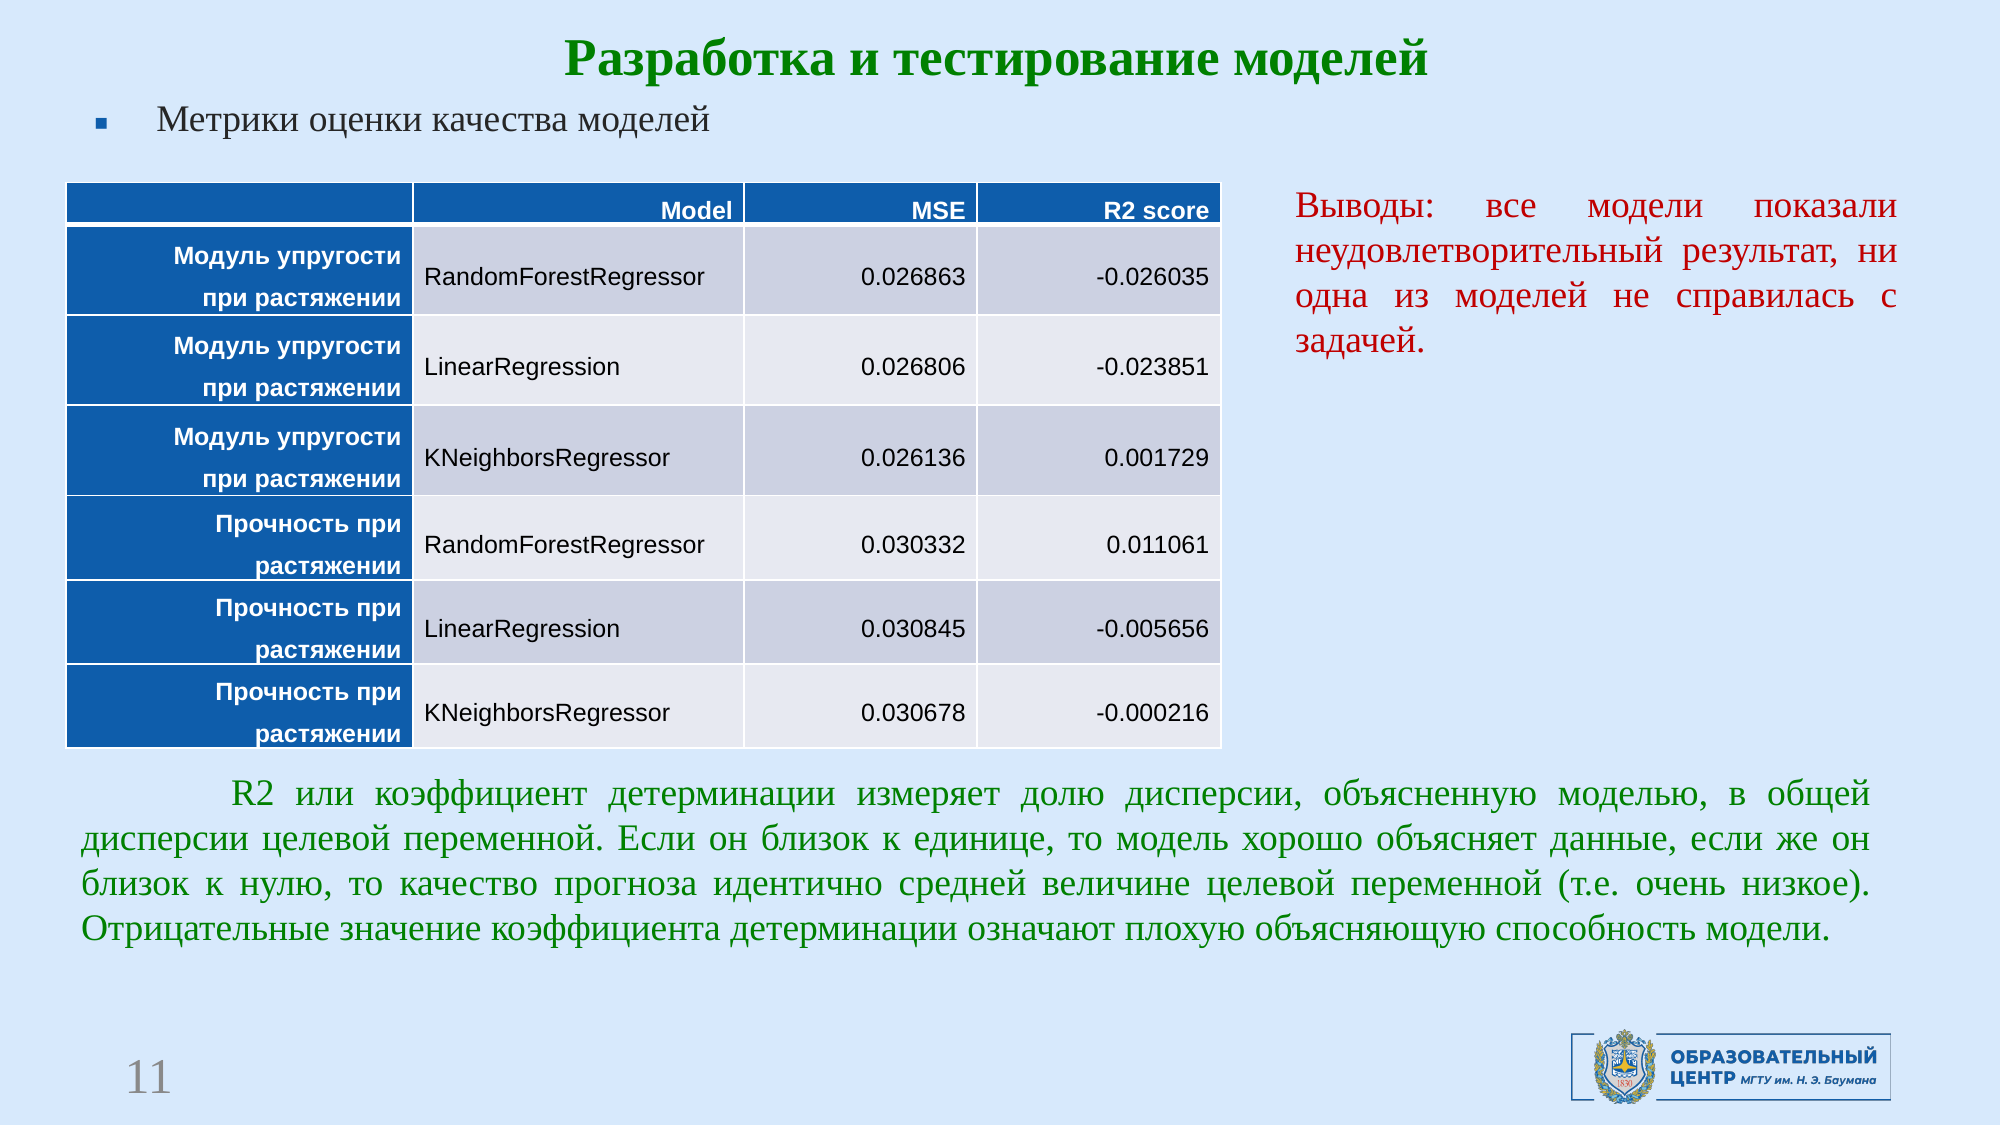

# Разработка и тестирование моделей
Метрики оценки качества моделей
Выводы: все модели показали неудовлетворительный результат, ни одна из моделей не справилась с задачей.

|  | Model | MSE | R2 score |
| --- | --- | --- | --- |
| Модуль упругости при растяжении | RandomForestRegressor | 0.026863 | -0.026035 |
| Модуль упругости при растяжении | LinearRegression | 0.026806 | -0.023851 |
| Модуль упругости при растяжении | KNeighborsRegressor | 0.026136 | 0.001729 |
| Прочность при растяжении | RandomForestRegressor | 0.030332 | 0.011061 |
| Прочность при растяжении | LinearRegression | 0.030845 | -0.005656 |
| Прочность при растяжении | KNeighborsRegressor | 0.030678 | -0.000216 |
	R2 или коэффициент детерминации измеряет долю дисперсии, объясненную моделью, в общей дисперсии целевой переменной. Если он близок к единице, то модель хорошо объясняет данные, если же он близок к нулю, то качество прогноза идентично средней величине целевой переменной (т.е. очень низкое). Отрицательные значение коэффициента детерминации означают плохую объясняющую способность модели.

11